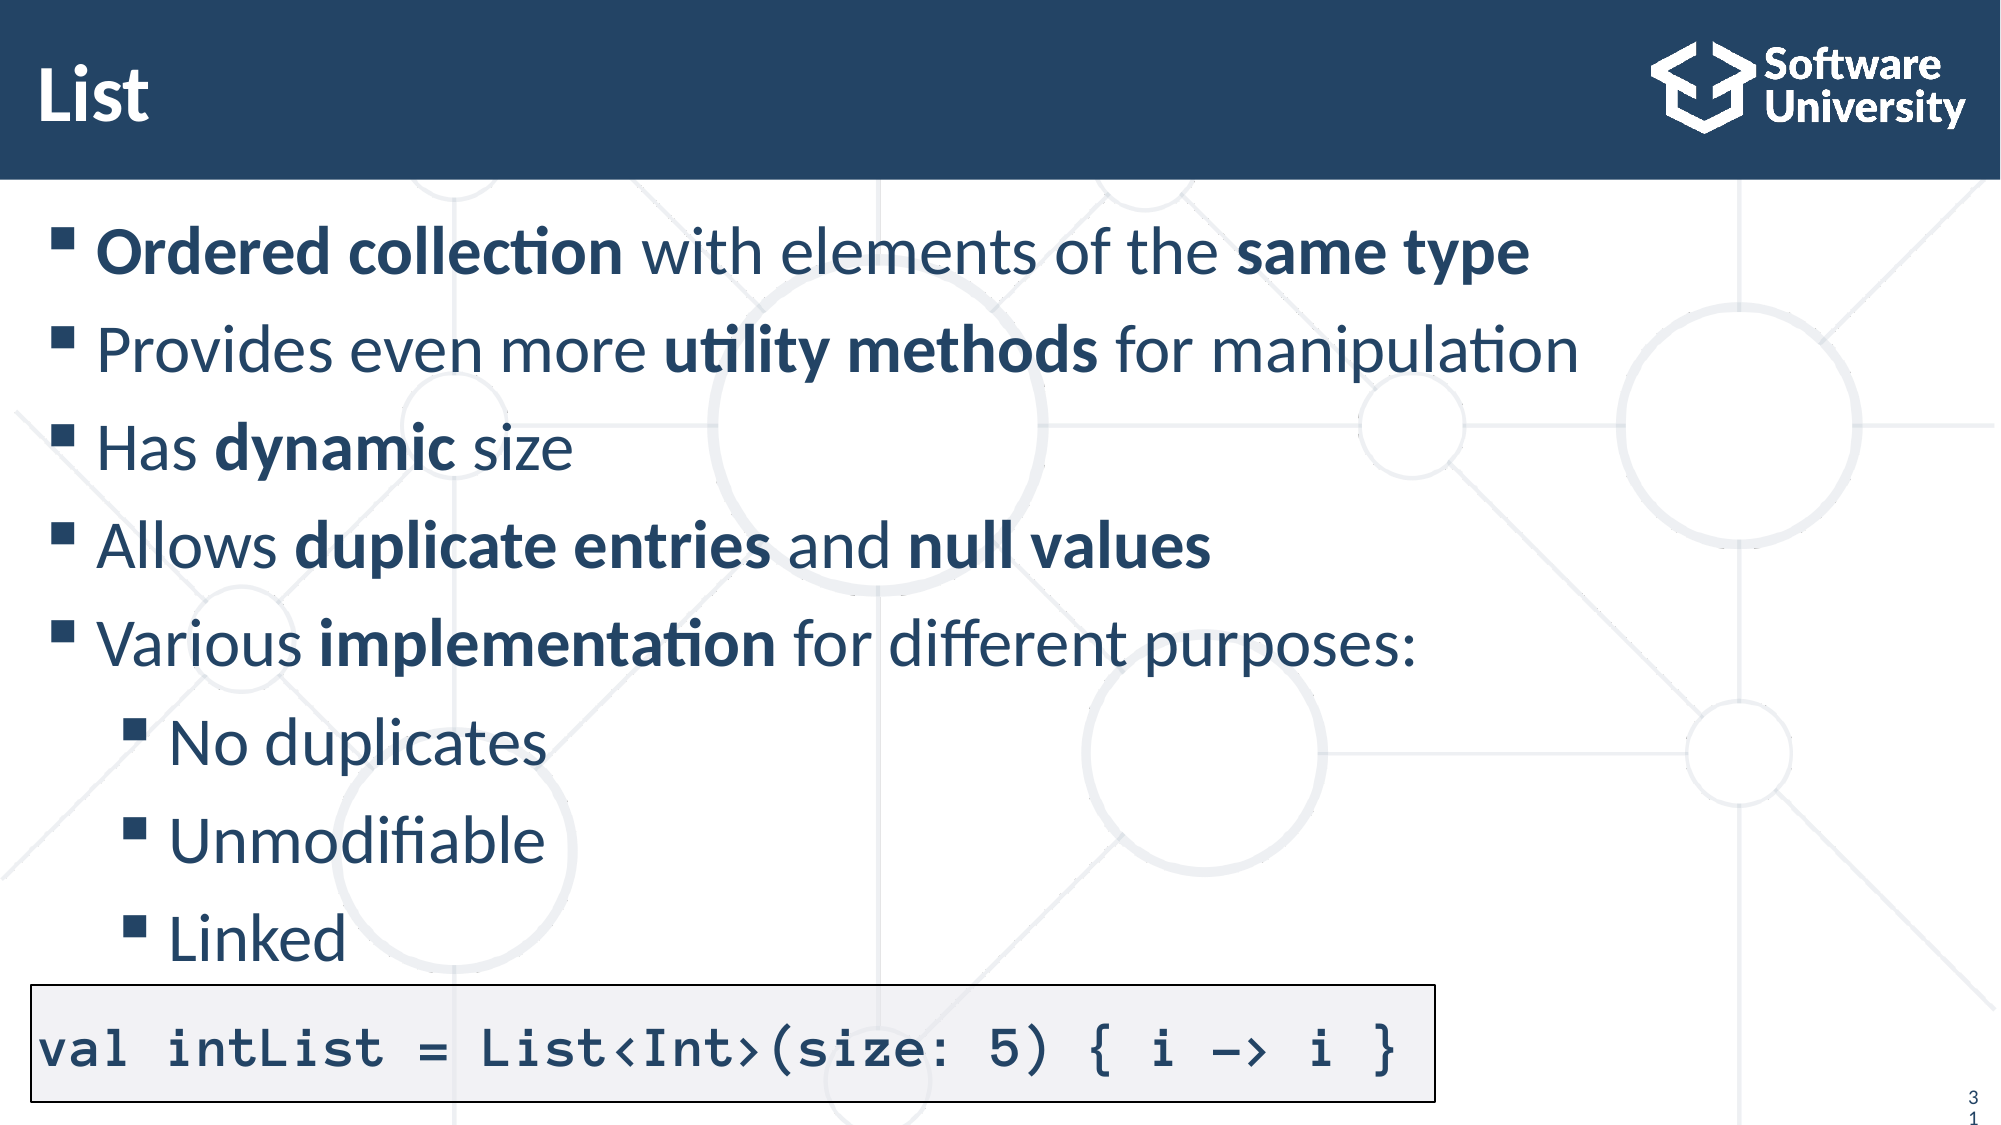

# List
Ordered collection with elements of the same type
Provides even more utility methods for manipulation
Has dynamic size
Allows duplicate entries and null values
Various implementation for different purposes:
No duplicates
Unmodifiable
Linked
val intList = List<Int>(size: 5) { i -> i }

31